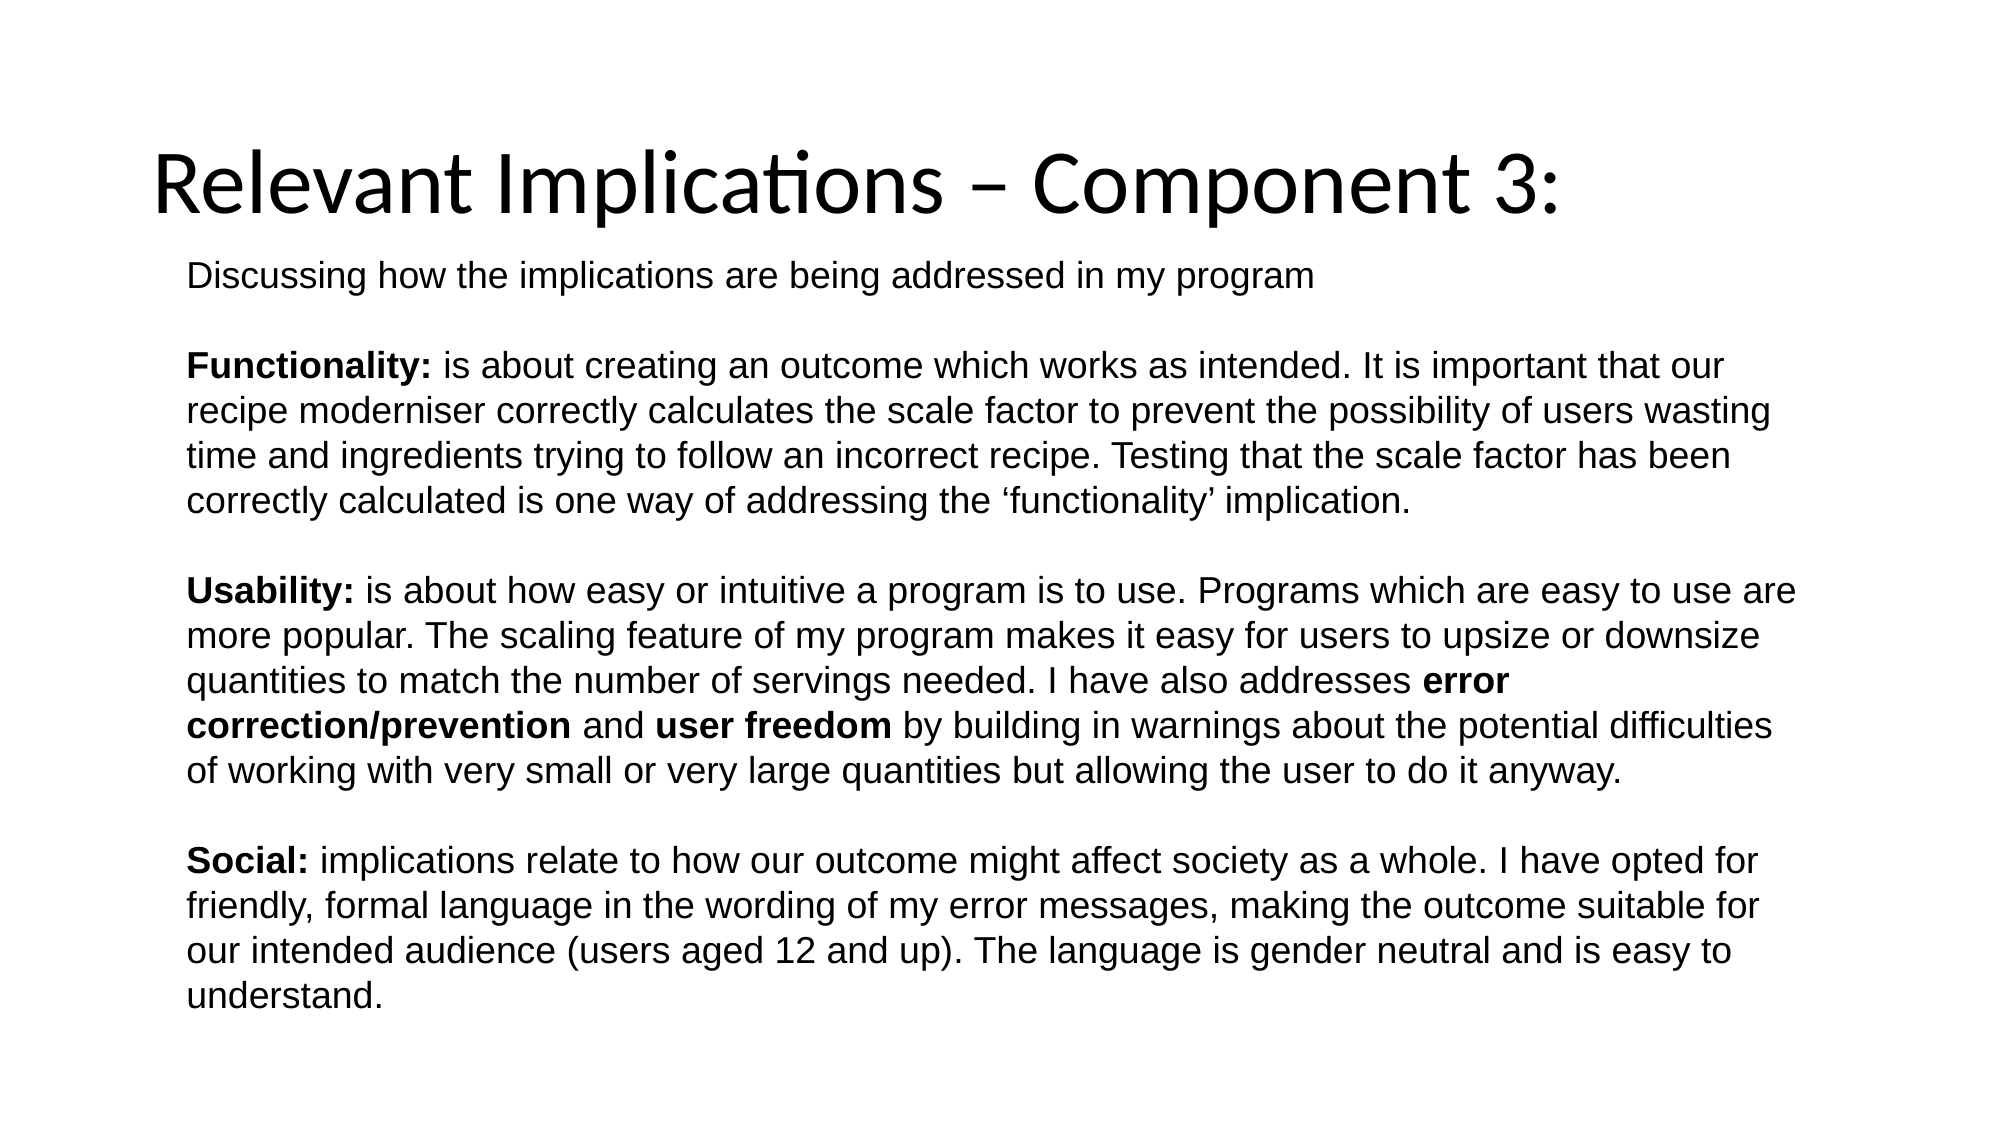

# Relevant Implications – Component 3:
Discussing how the implications are being addressed in my program

Functionality: is about creating an outcome which works as intended. It is important that our recipe moderniser correctly calculates the scale factor to prevent the possibility of users wasting time and ingredients trying to follow an incorrect recipe. Testing that the scale factor has been correctly calculated is one way of addressing the ‘functionality’ implication.

Usability: is about how easy or intuitive a program is to use. Programs which are easy to use are more popular. The scaling feature of my program makes it easy for users to upsize or downsize quantities to match the number of servings needed. I have also addresses error correction/prevention and user freedom by building in warnings about the potential difficulties of working with very small or very large quantities but allowing the user to do it anyway.

Social: implications relate to how our outcome might affect society as a whole. I have opted for friendly, formal language in the wording of my error messages, making the outcome suitable for our intended audience (users aged 12 and up). The language is gender neutral and is easy to understand.